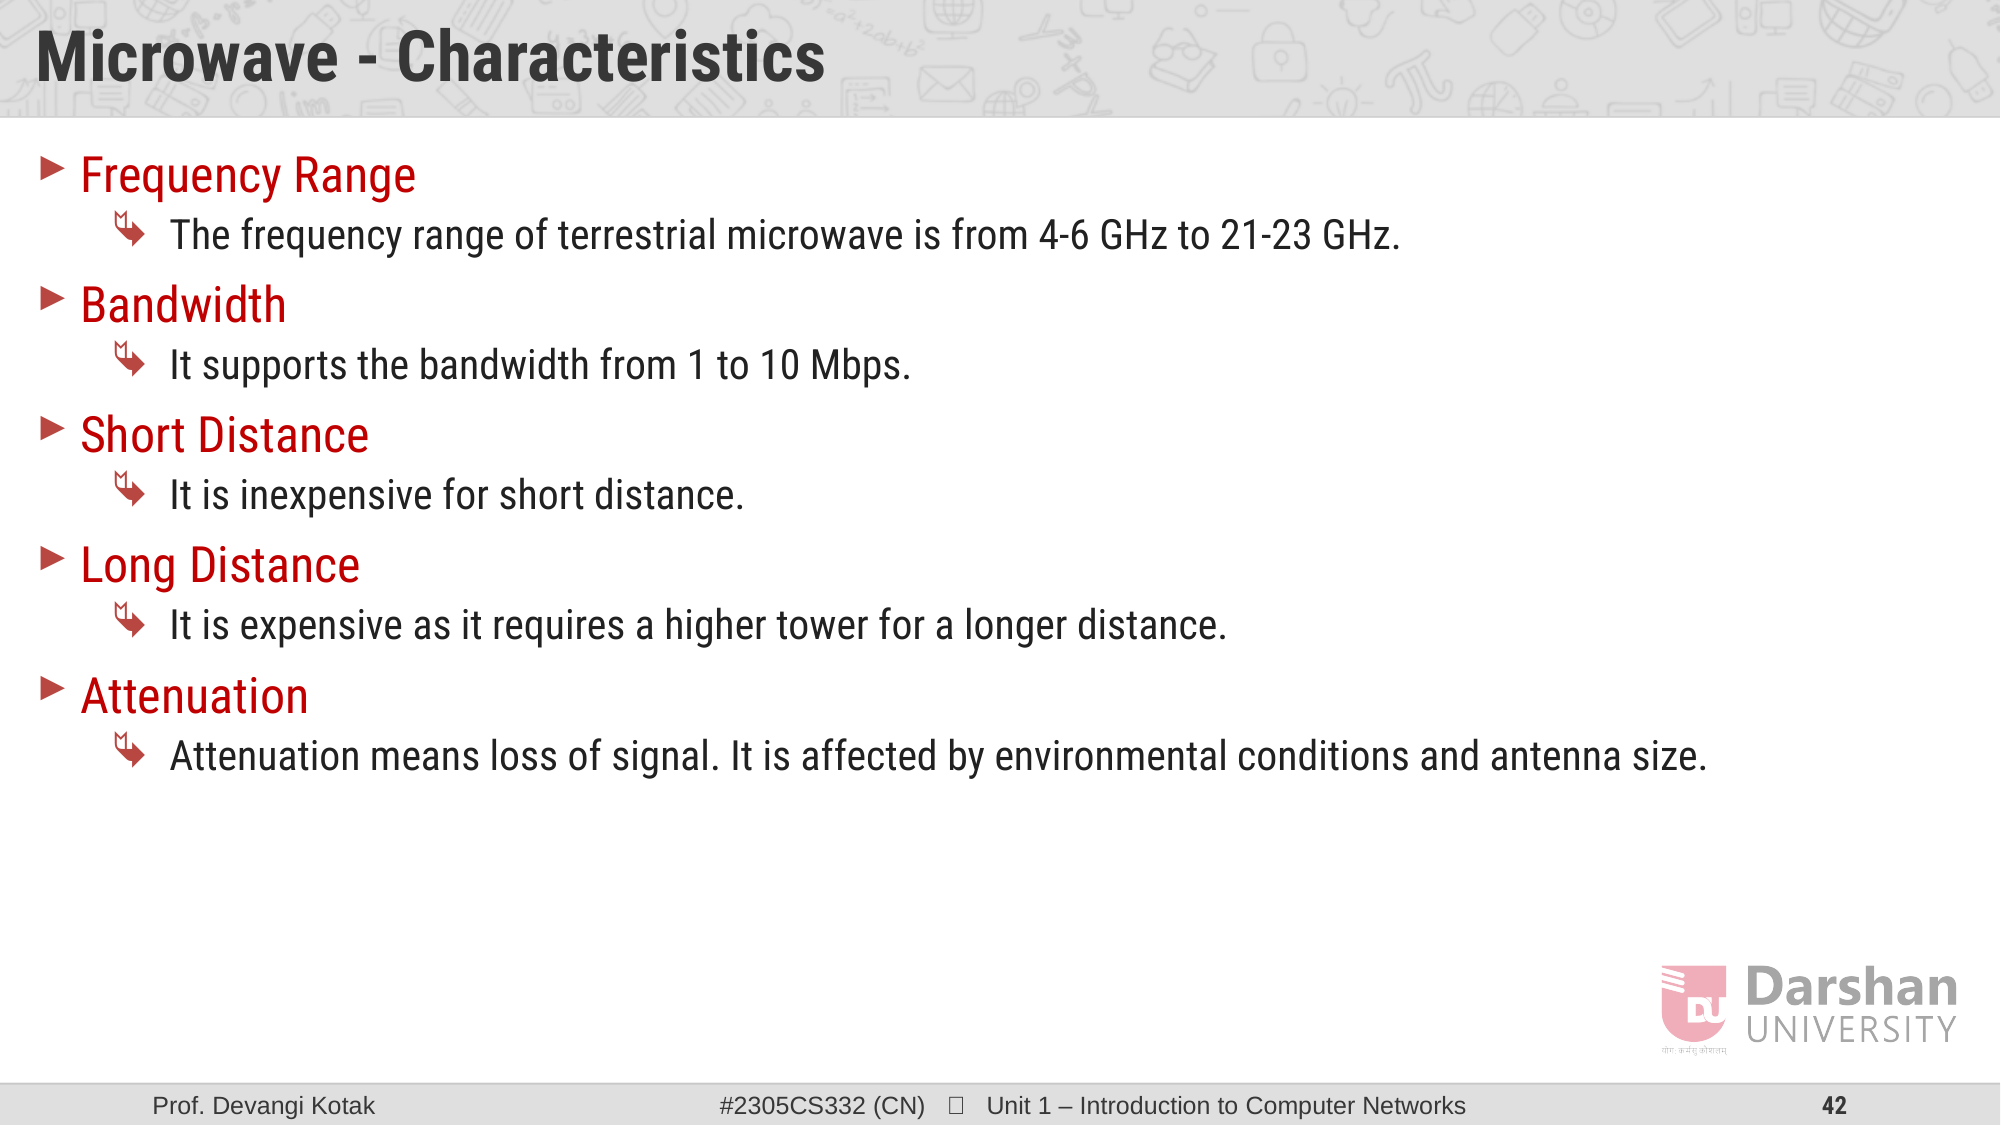

# Microwave - Characteristics
Frequency Range
The frequency range of terrestrial microwave is from 4-6 GHz to 21-23 GHz.
Bandwidth
It supports the bandwidth from 1 to 10 Mbps.
Short Distance
It is inexpensive for short distance.
Long Distance
It is expensive as it requires a higher tower for a longer distance.
Attenuation
Attenuation means loss of signal. It is affected by environmental conditions and antenna size.